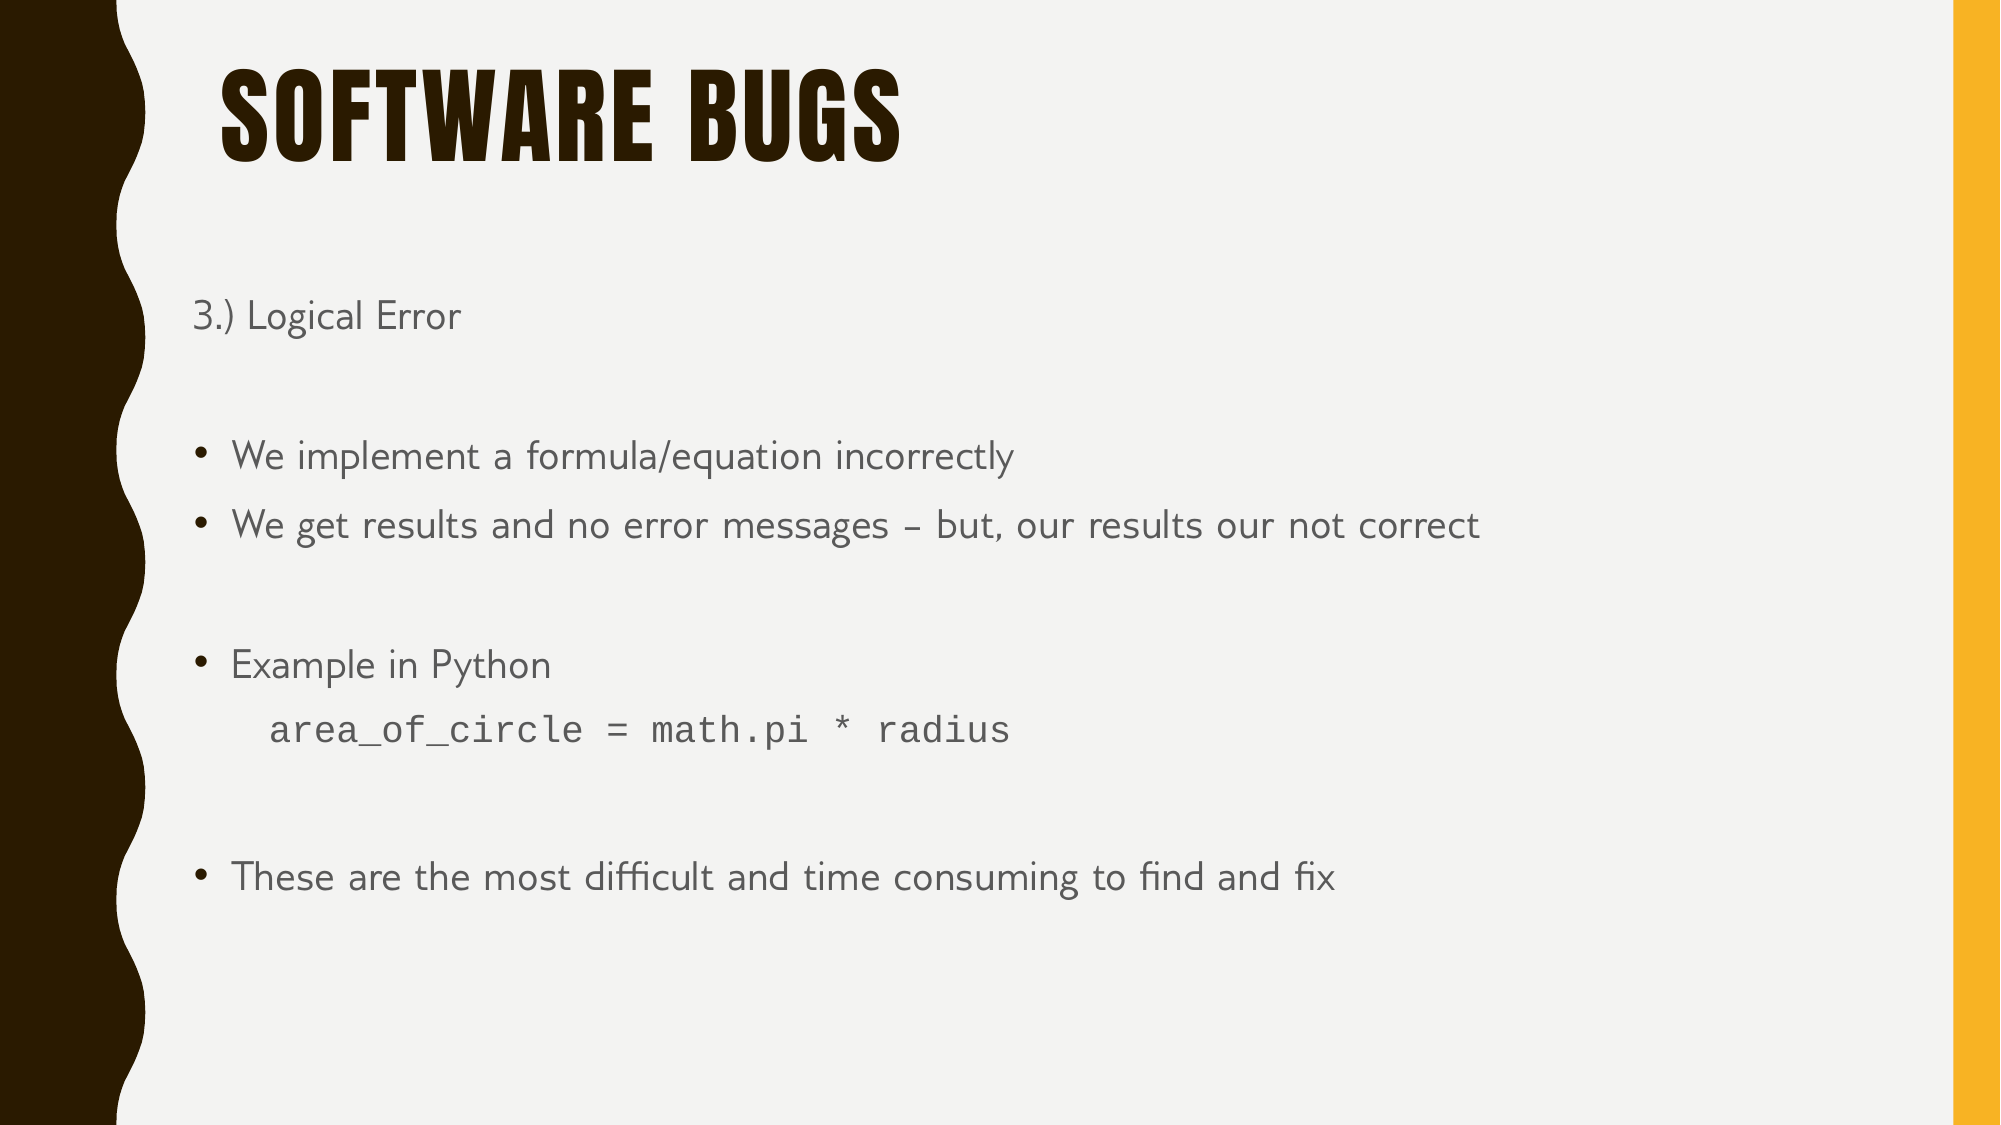

# Software bugs
3.) Logical Error

We implement a formula/equation incorrectly
We get results and no error messages – but, our results our not correct

Example in Python
area_of_circle = math.pi * radius

These are the most difficult and time consuming to find and fix